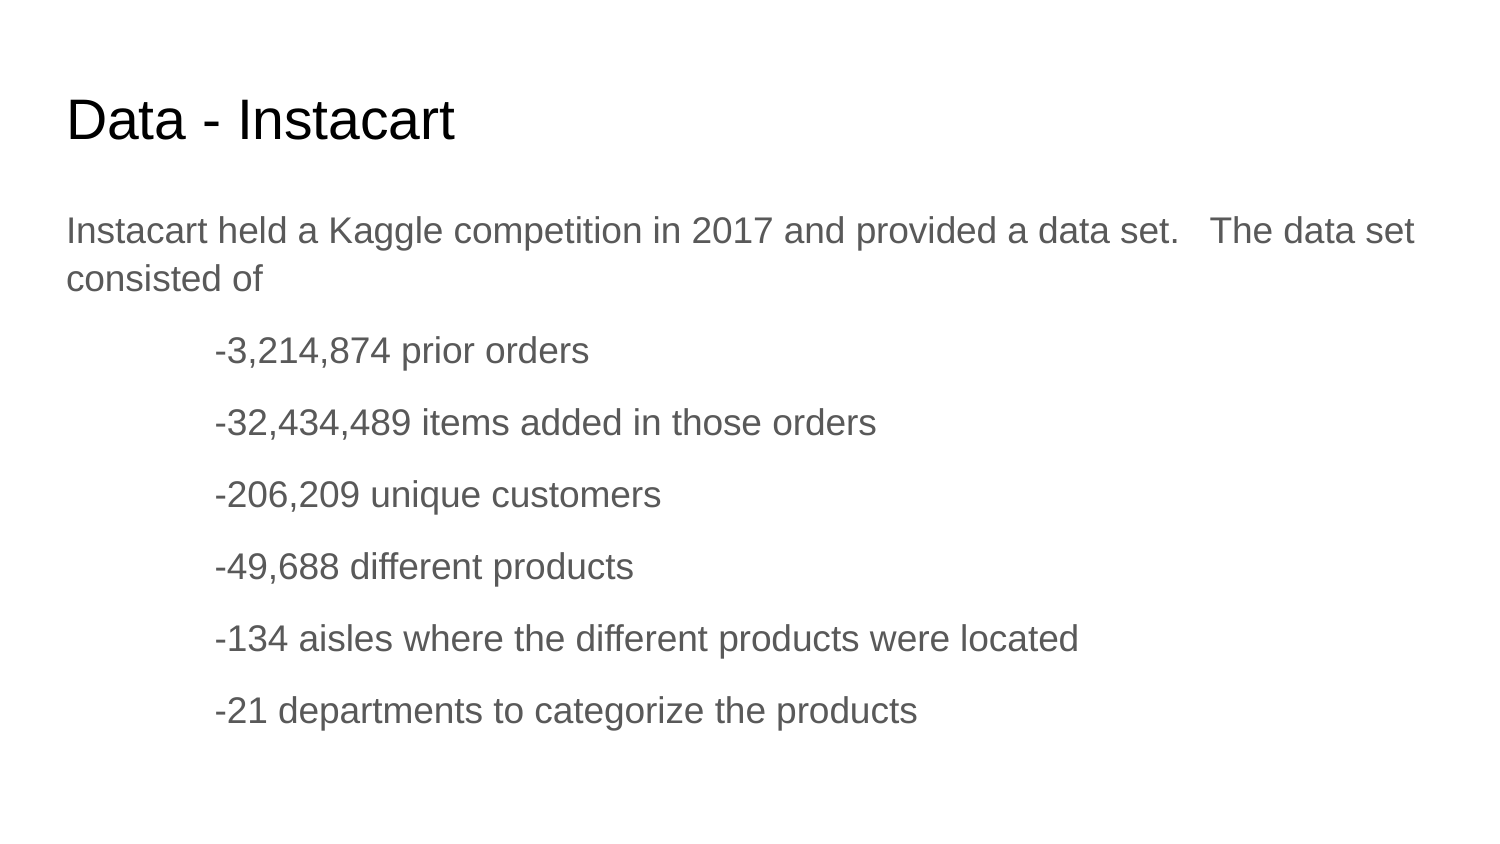

# Data - Instacart
Instacart held a Kaggle competition in 2017 and provided a data set.   The data set consisted of
	-3,214,874 prior orders
	-32,434,489 items added in those orders
	-206,209 unique customers
	-49,688 different products
	-134 aisles where the different products were located
	-21 departments to categorize the products